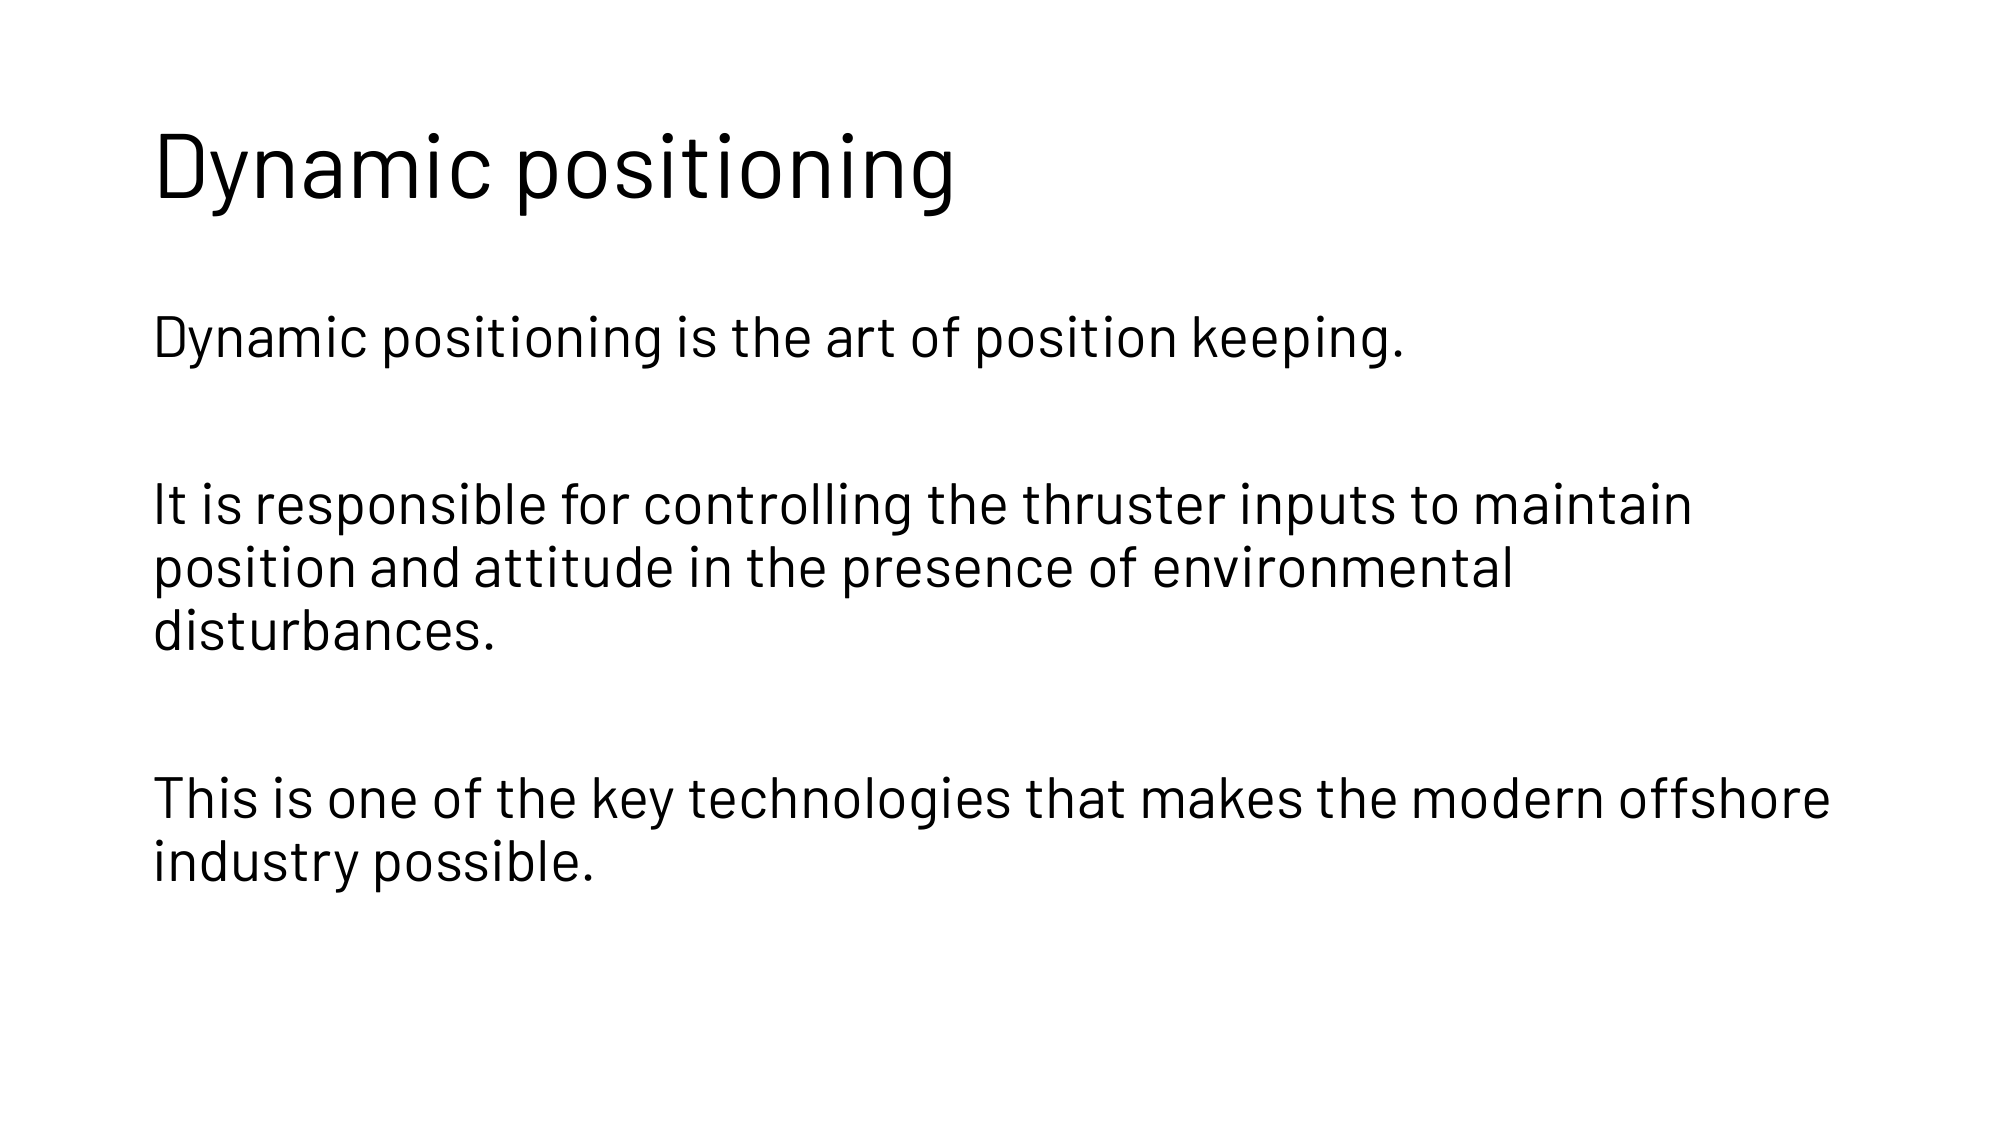

# Dynamic positioning
Dynamic positioning is the art of position keeping.

It is responsible for controlling the thruster inputs to maintain position and attitude in the presence of environmental disturbances.

This is one of the key technologies that makes the modern offshore industry possible.